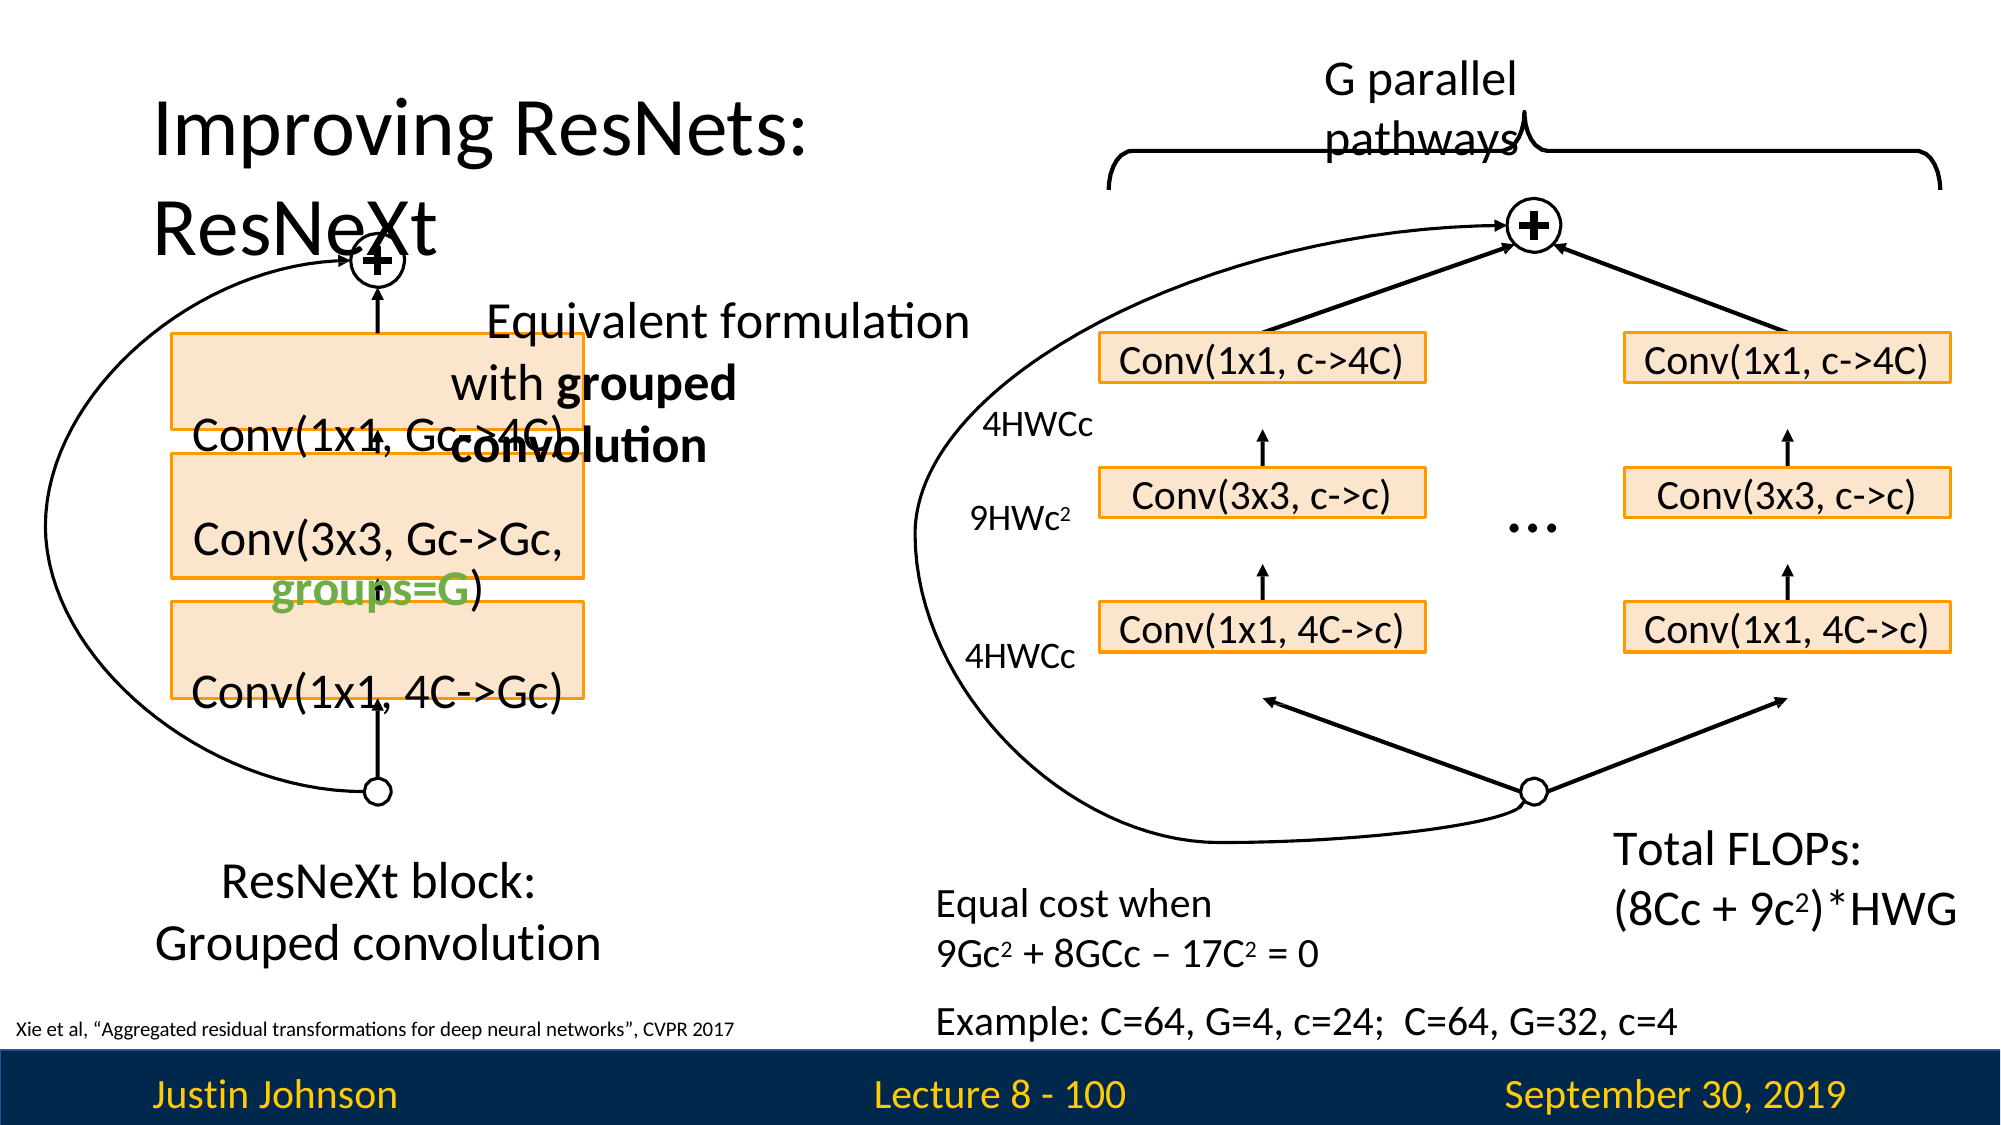

G parallel pathways
Improving ResNets: ResNeXt
Equivalent formulation with grouped convolution

Conv(1x1, c->4C)
Conv(1x1, c->4C)

Conv(1x1, Gc->4C) Conv(3x3, Gc->Gc,
groups=G)
Conv(1x1, 4C->Gc)
4HWCc

…
Conv(3x3, c->c)
Conv(3x3, c->c)
9HWc2

Conv(1x1, 4C->c)
Conv(1x1, 4C->c)
4HWCc

Total FLOPs:  (8Cc + 9c2)*HWG

Example: C=64, G=4, c=24;  C=64, G=32, c=4
ResNeXt block: Grouped convolution
Equal cost when    9Gc2  + 8GCc – 17C2  = 0
Xie et al, “Aggregated residual transformations for deep neural networks”, CVPR 2017
Justin Johnson
September 30, 2019
Lecture 8 - 100